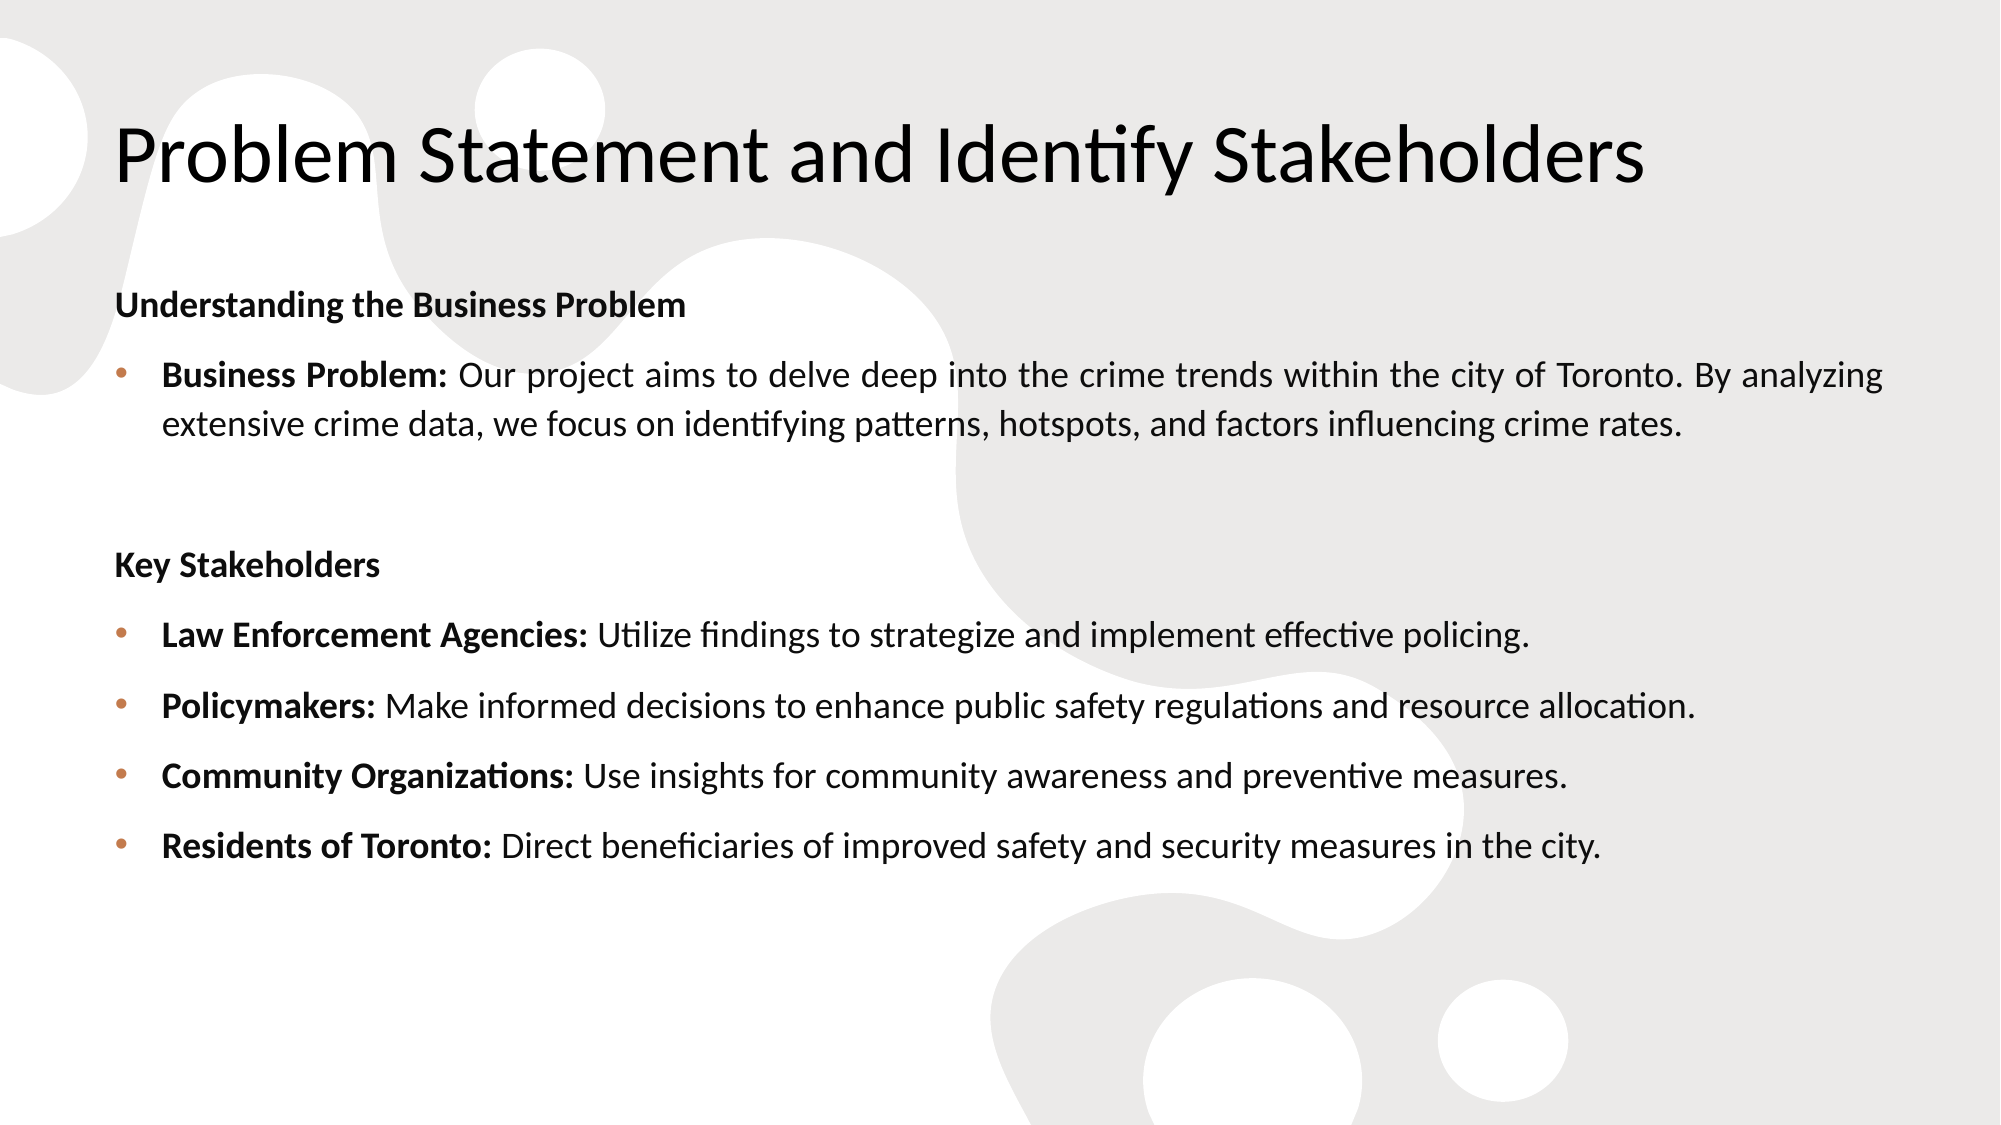

# Problem Statement and Identify Stakeholders
Understanding the Business Problem
Business Problem: Our project aims to delve deep into the crime trends within the city of Toronto. By analyzing extensive crime data, we focus on identifying patterns, hotspots, and factors influencing crime rates.

Key Stakeholders
Law Enforcement Agencies: Utilize findings to strategize and implement effective policing.
Policymakers: Make informed decisions to enhance public safety regulations and resource allocation.
Community Organizations: Use insights for community awareness and preventive measures.
Residents of Toronto: Direct beneficiaries of improved safety and security measures in the city.